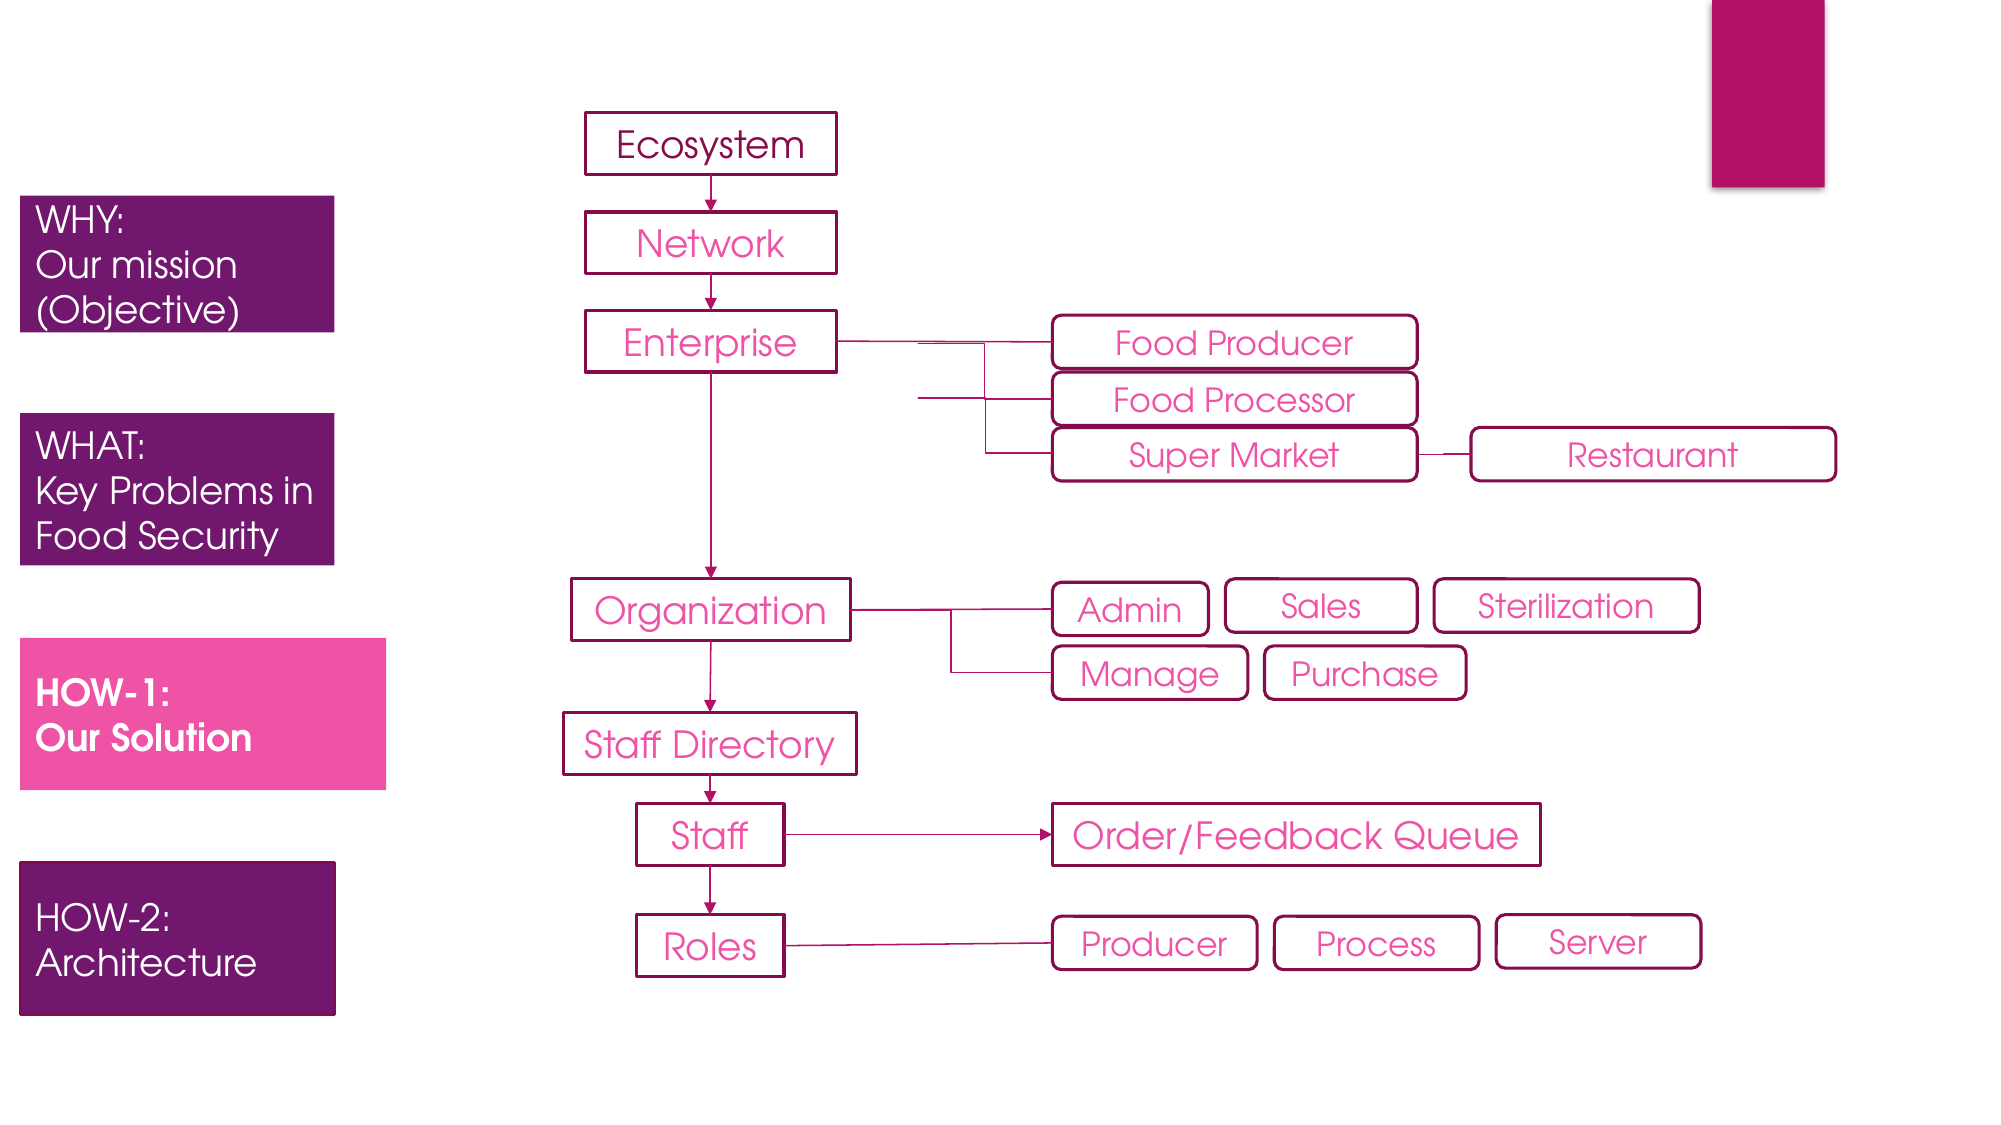

Ecosystem
WHY:
Our mission
(Objective)
Network
Enterprise
Food Producer
Food Processor
WHAT:
Key Problems in Food Security
Restaurant
Super Market
Organization
Sales
Sterilization
Admin
HOW-1:
Our Solution
Manage
Purchase
Staff Directory
Staff
Order/Feedback Queue
HOW-2:
Architecture
Roles
Server
Producer
Process